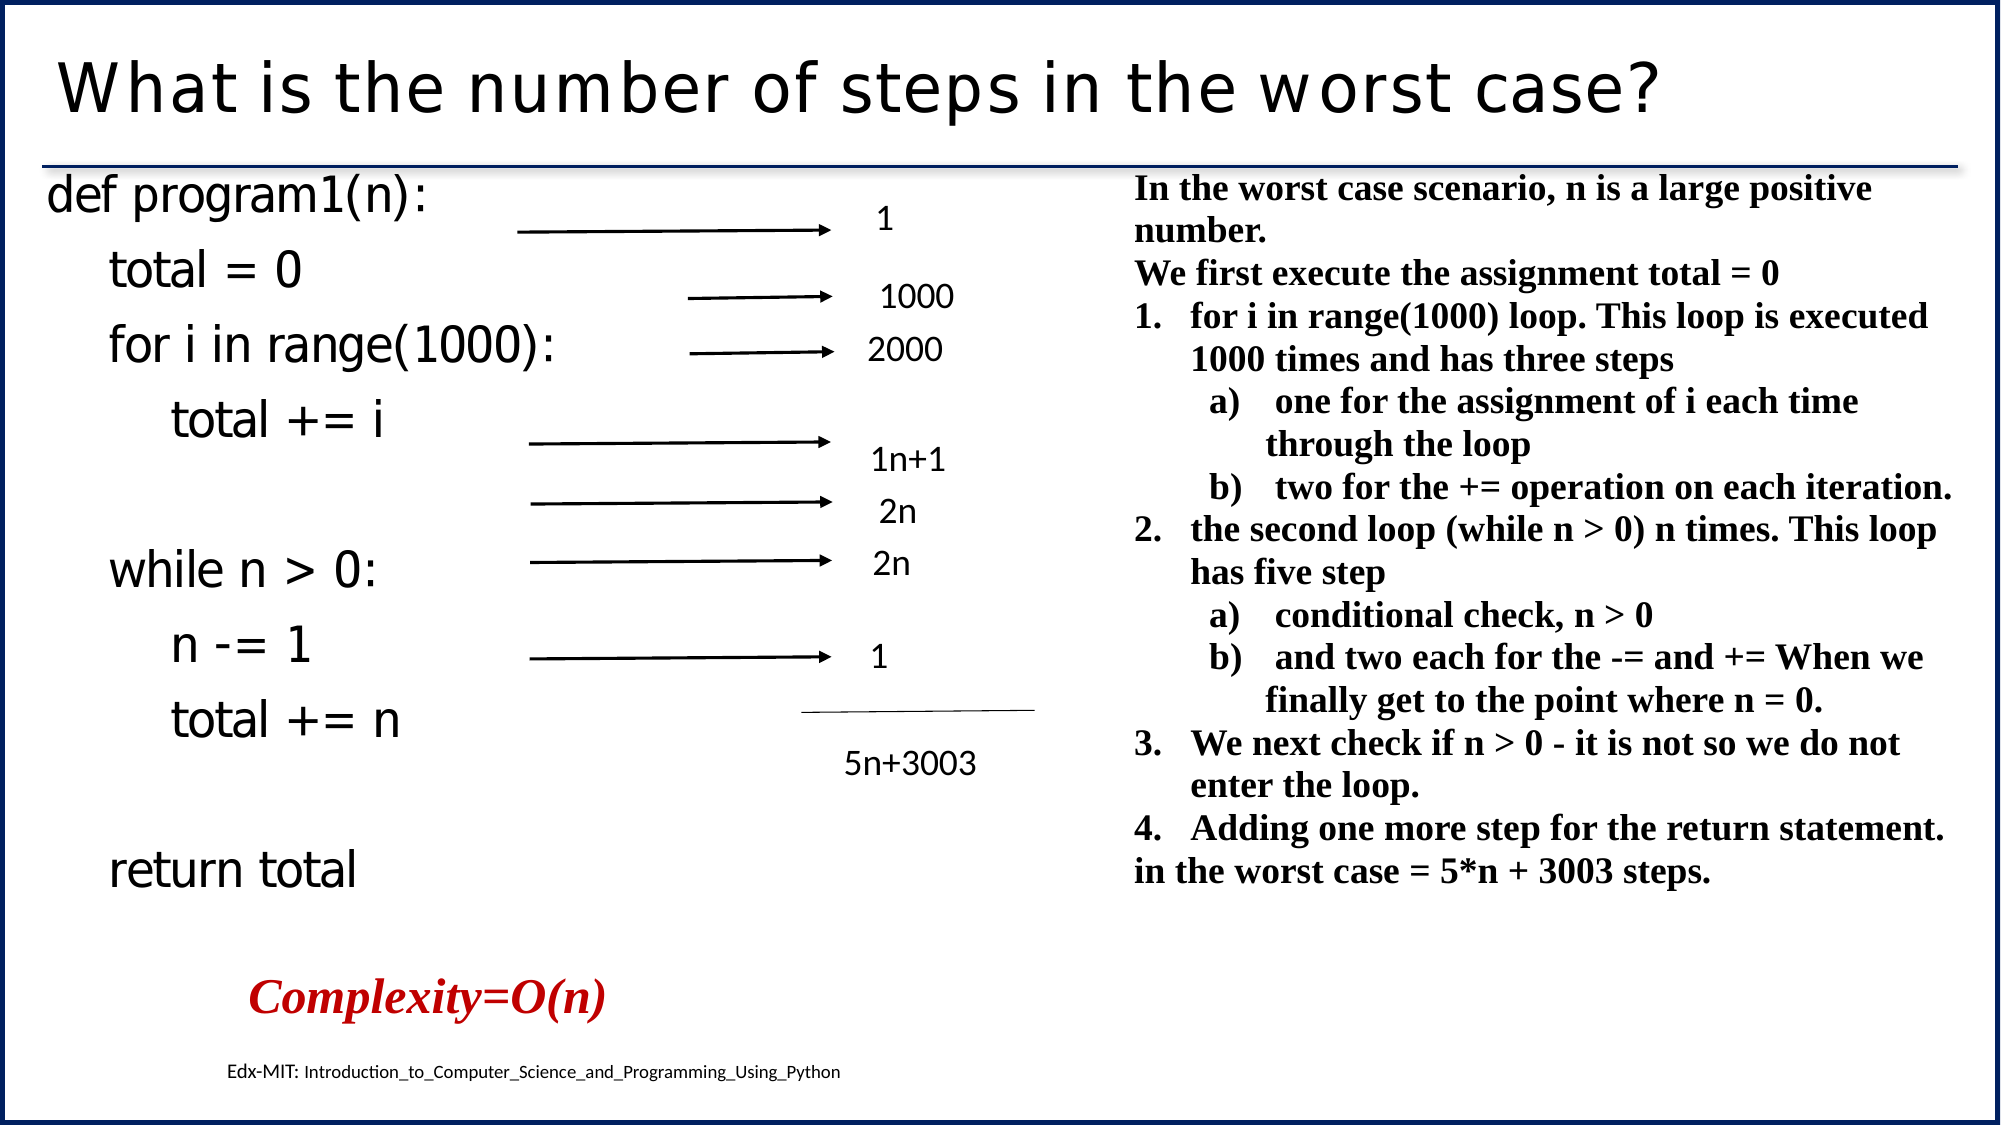

# What is the number of steps in the worst case?
def program1(n):
    total = 0
    for i in range(1000):
        total += i

    while n > 0:
        n -= 1
        total += n

    return total

In the worst case scenario, n is a large positive number.
We first execute the assignment total = 0
for i in range(1000) loop. This loop is executed 1000 times and has three steps
 one for the assignment of i each time through the loop
 two for the += operation on each iteration.
the second loop (while n > 0) n times. This loop has five step
 conditional check, n > 0
 and two each for the -= and += When we finally get to the point where n = 0.
We next check if n > 0 - it is not so we do not enter the loop.
Adding one more step for the return statement.
in the worst case = 5*n + 3003 steps.
1

1000
2000
1n+1
2n
2n
1
5n+3003
Complexity=O(n)
Edx-MIT: Introduction_to_Computer_Science_and_Programming_Using_Python